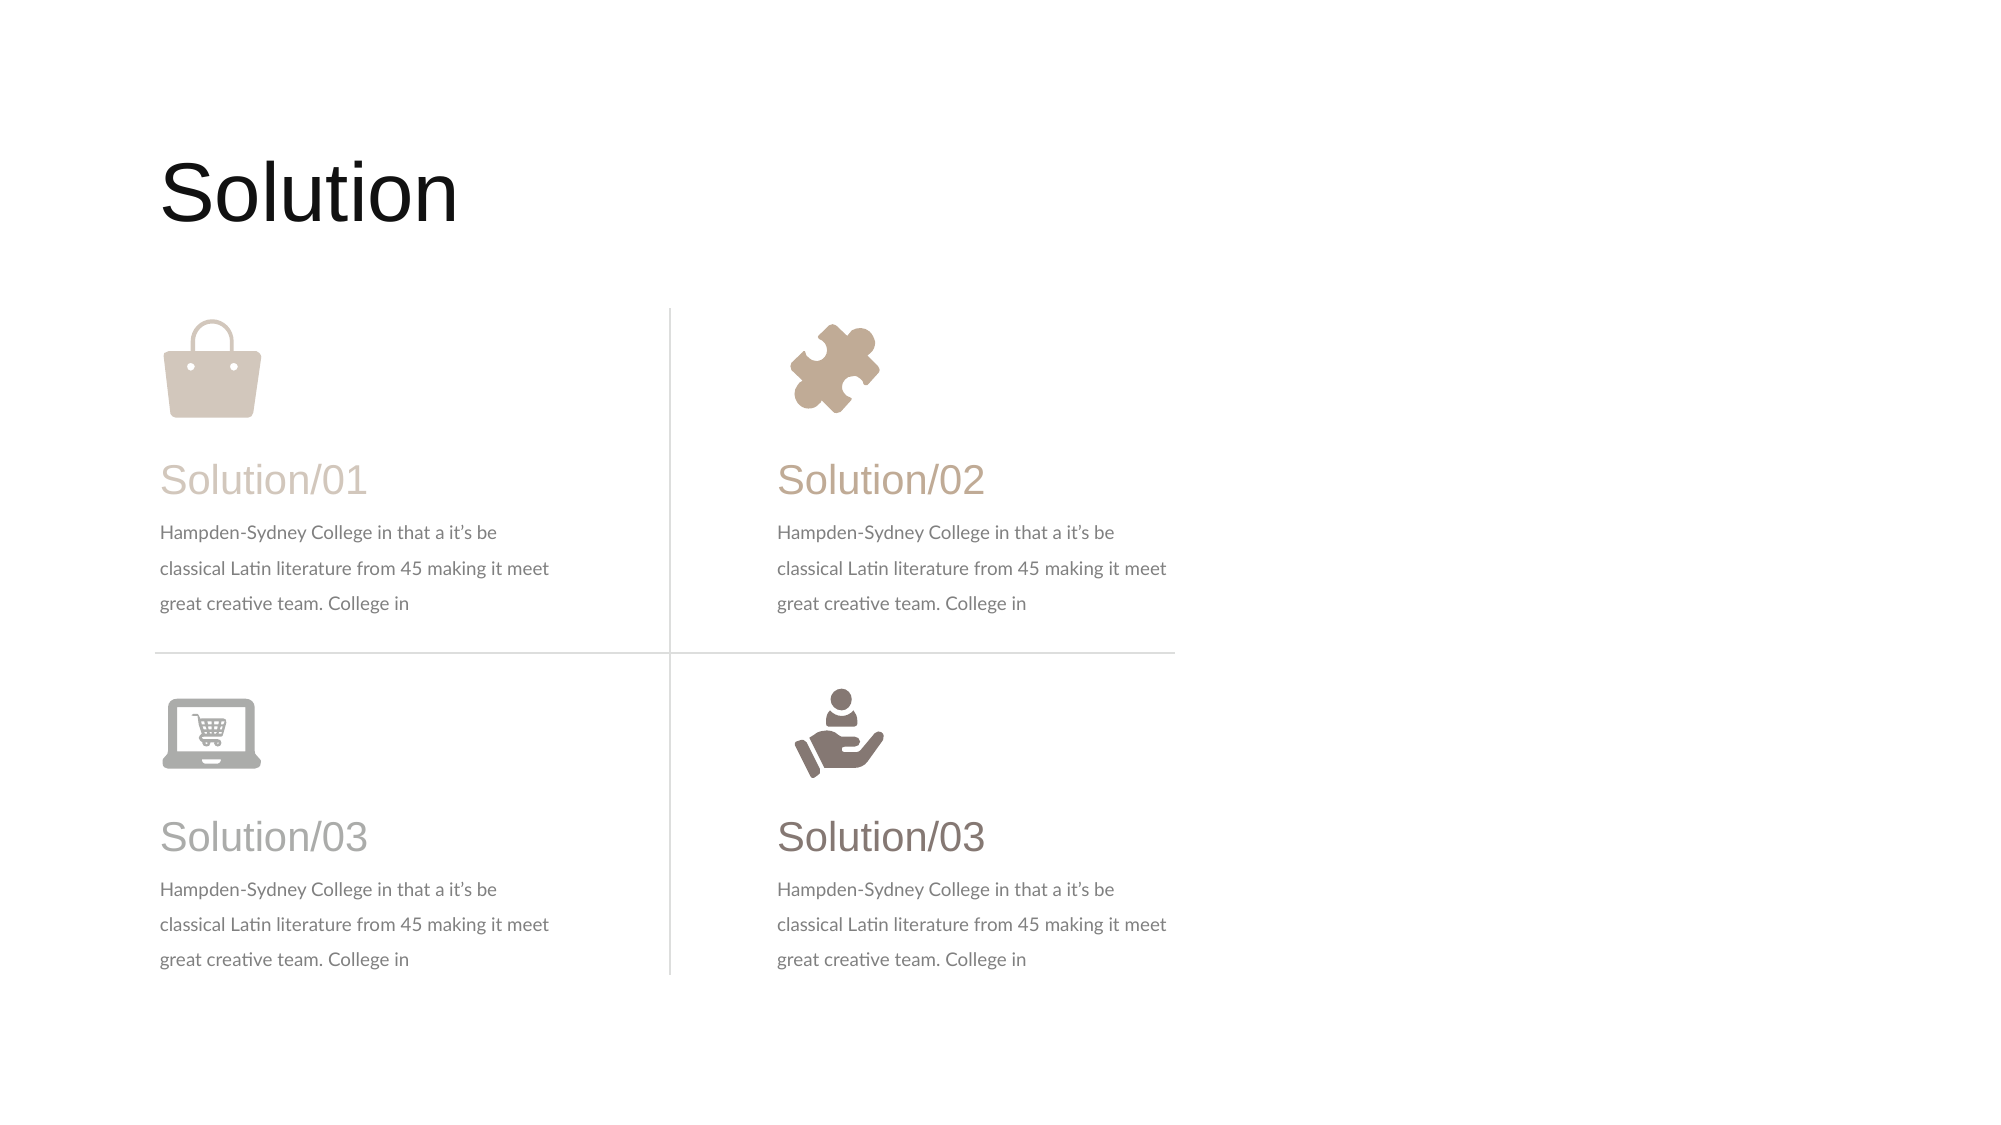

Solution

Solution/01
Solution/02
Hampden-Sydney College in that a it’s be
classical Latin literature from 45 making it meet great creative team. College in
Hampden-Sydney College in that a it’s be
classical Latin literature from 45 making it meet great creative team. College in

Solution/03
Solution/03
Hampden-Sydney College in that a it’s be
classical Latin literature from 45 making it meet great creative team. College in
Hampden-Sydney College in that a it’s be
classical Latin literature from 45 making it meet great creative team. College in